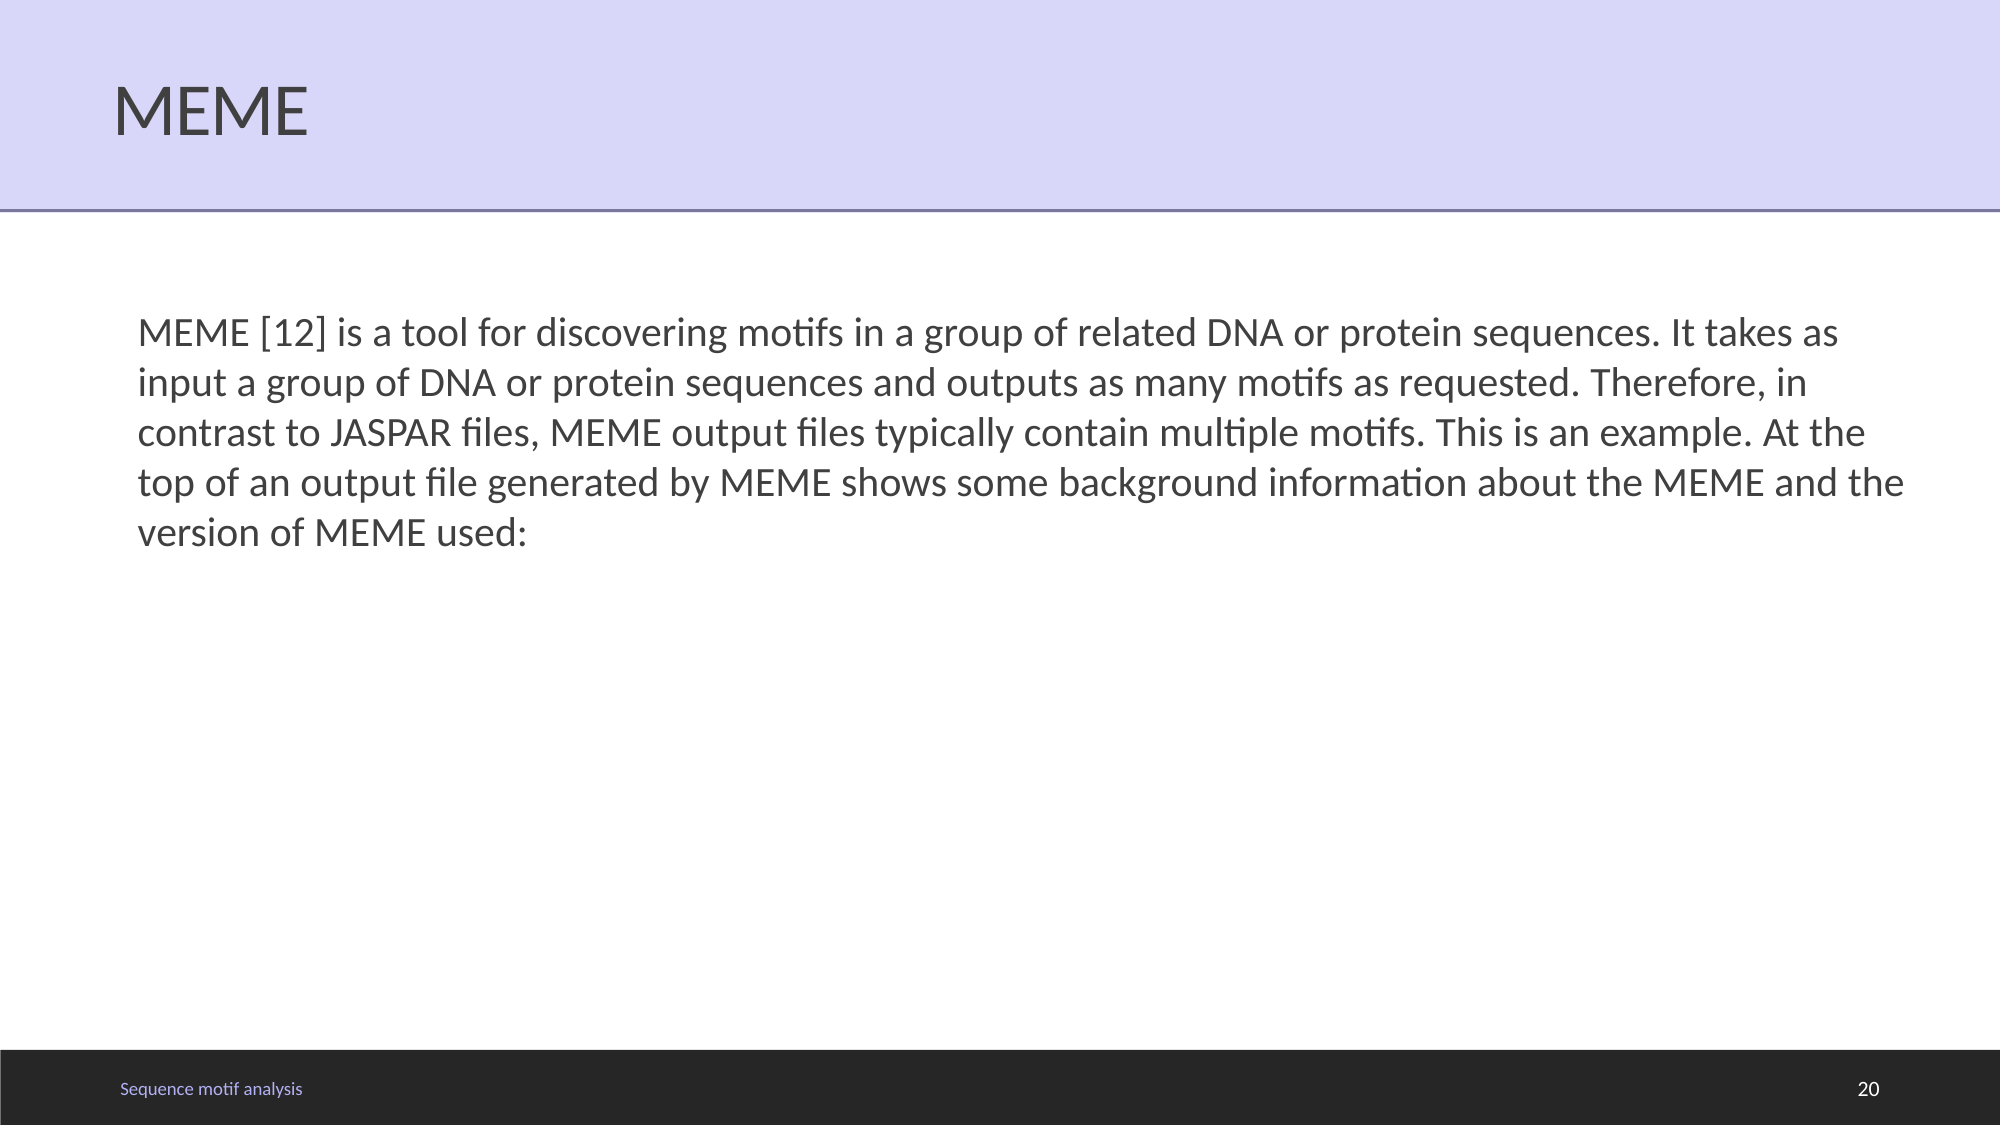

# MEME
MEME [12] is a tool for discovering motifs in a group of related DNA or protein sequences. It takes as input a group of DNA or protein sequences and outputs as many motifs as requested. Therefore, in contrast to JASPAR files, MEME output files typically contain multiple motifs. This is an example. At the top of an output file generated by MEME shows some background information about the MEME and the version of MEME used:
Sequence motif analysis
20